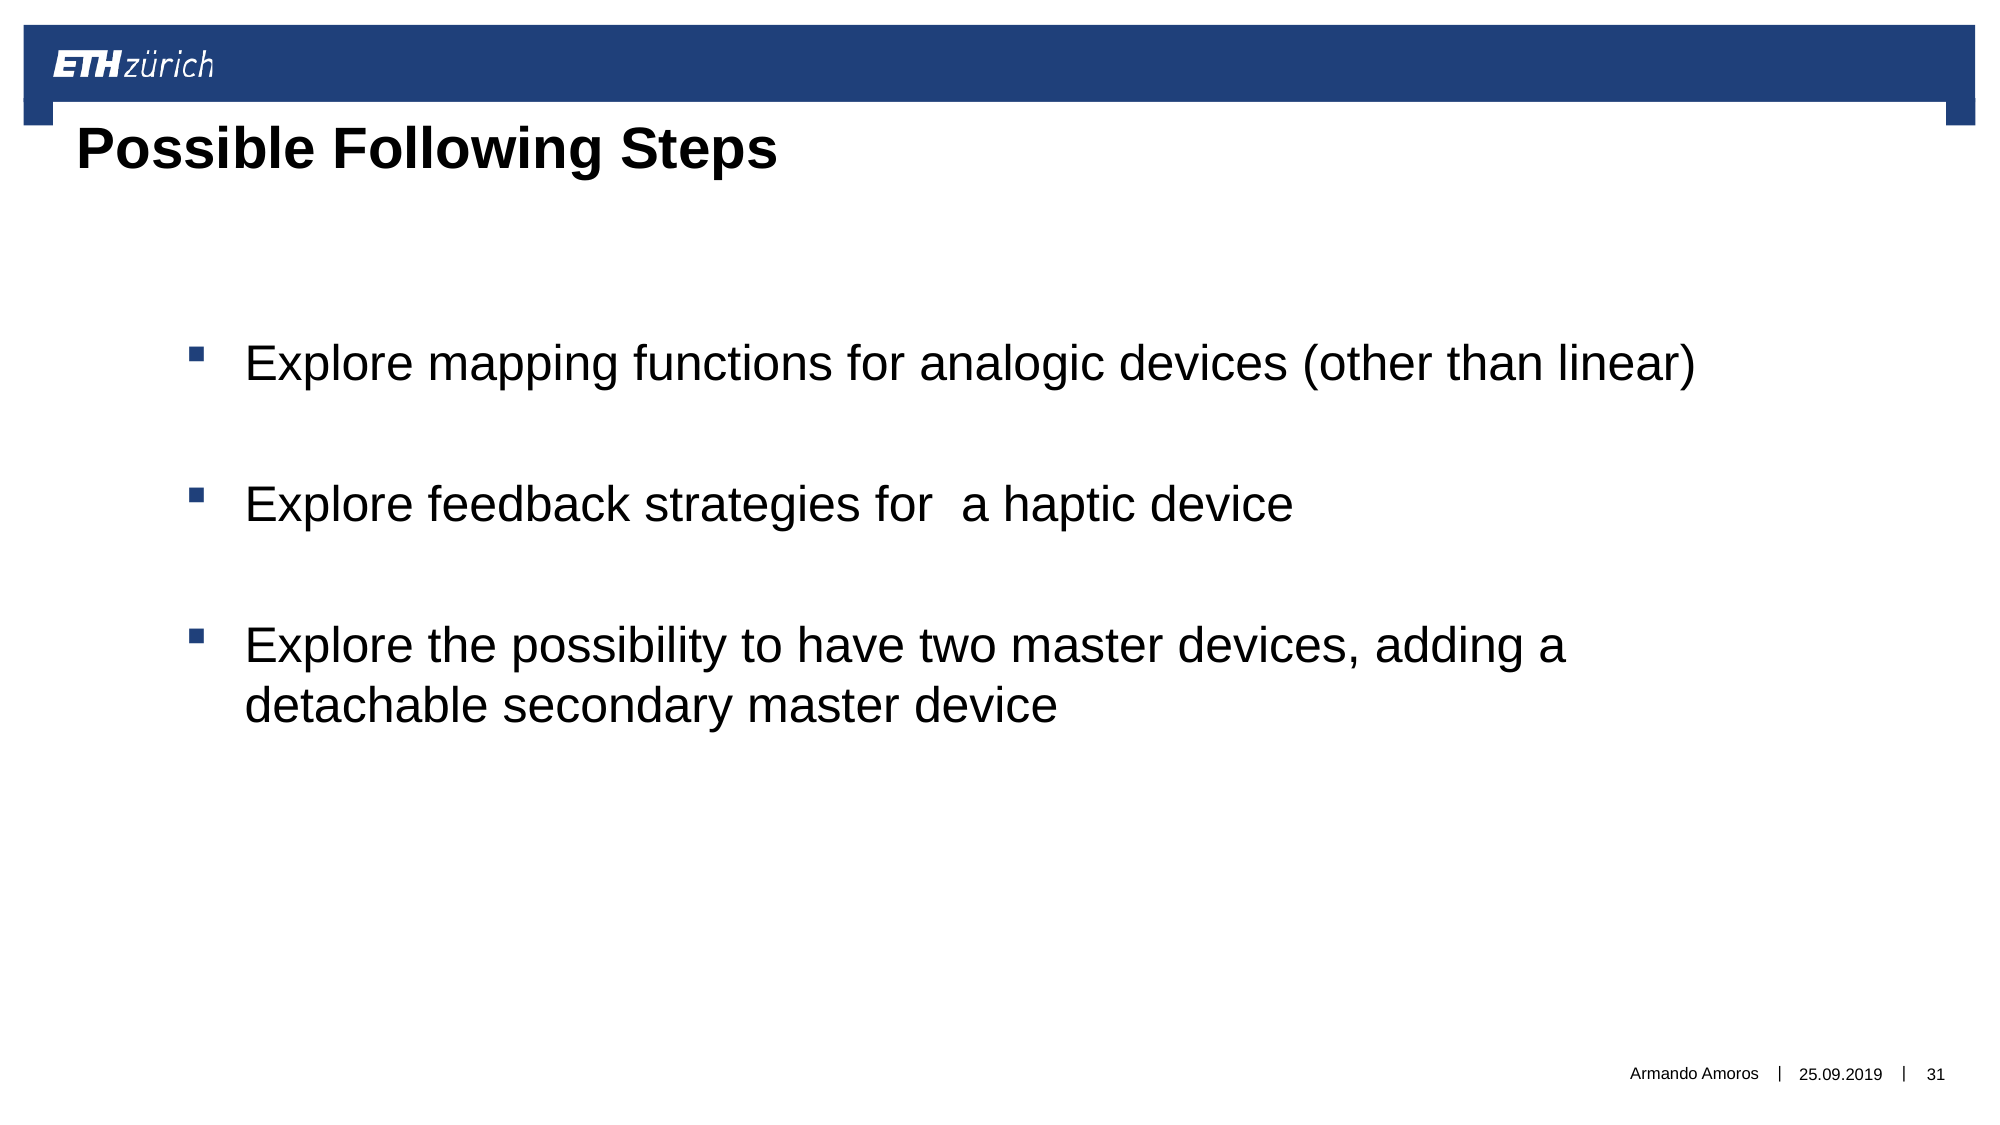

# Possible Following Steps
Explore mapping functions for analogic devices (other than linear)

Explore feedback strategies for  a haptic device

Explore the possibility to have two master devices, adding a detachable secondary master device

Armando Amoros
25.09.2019
31